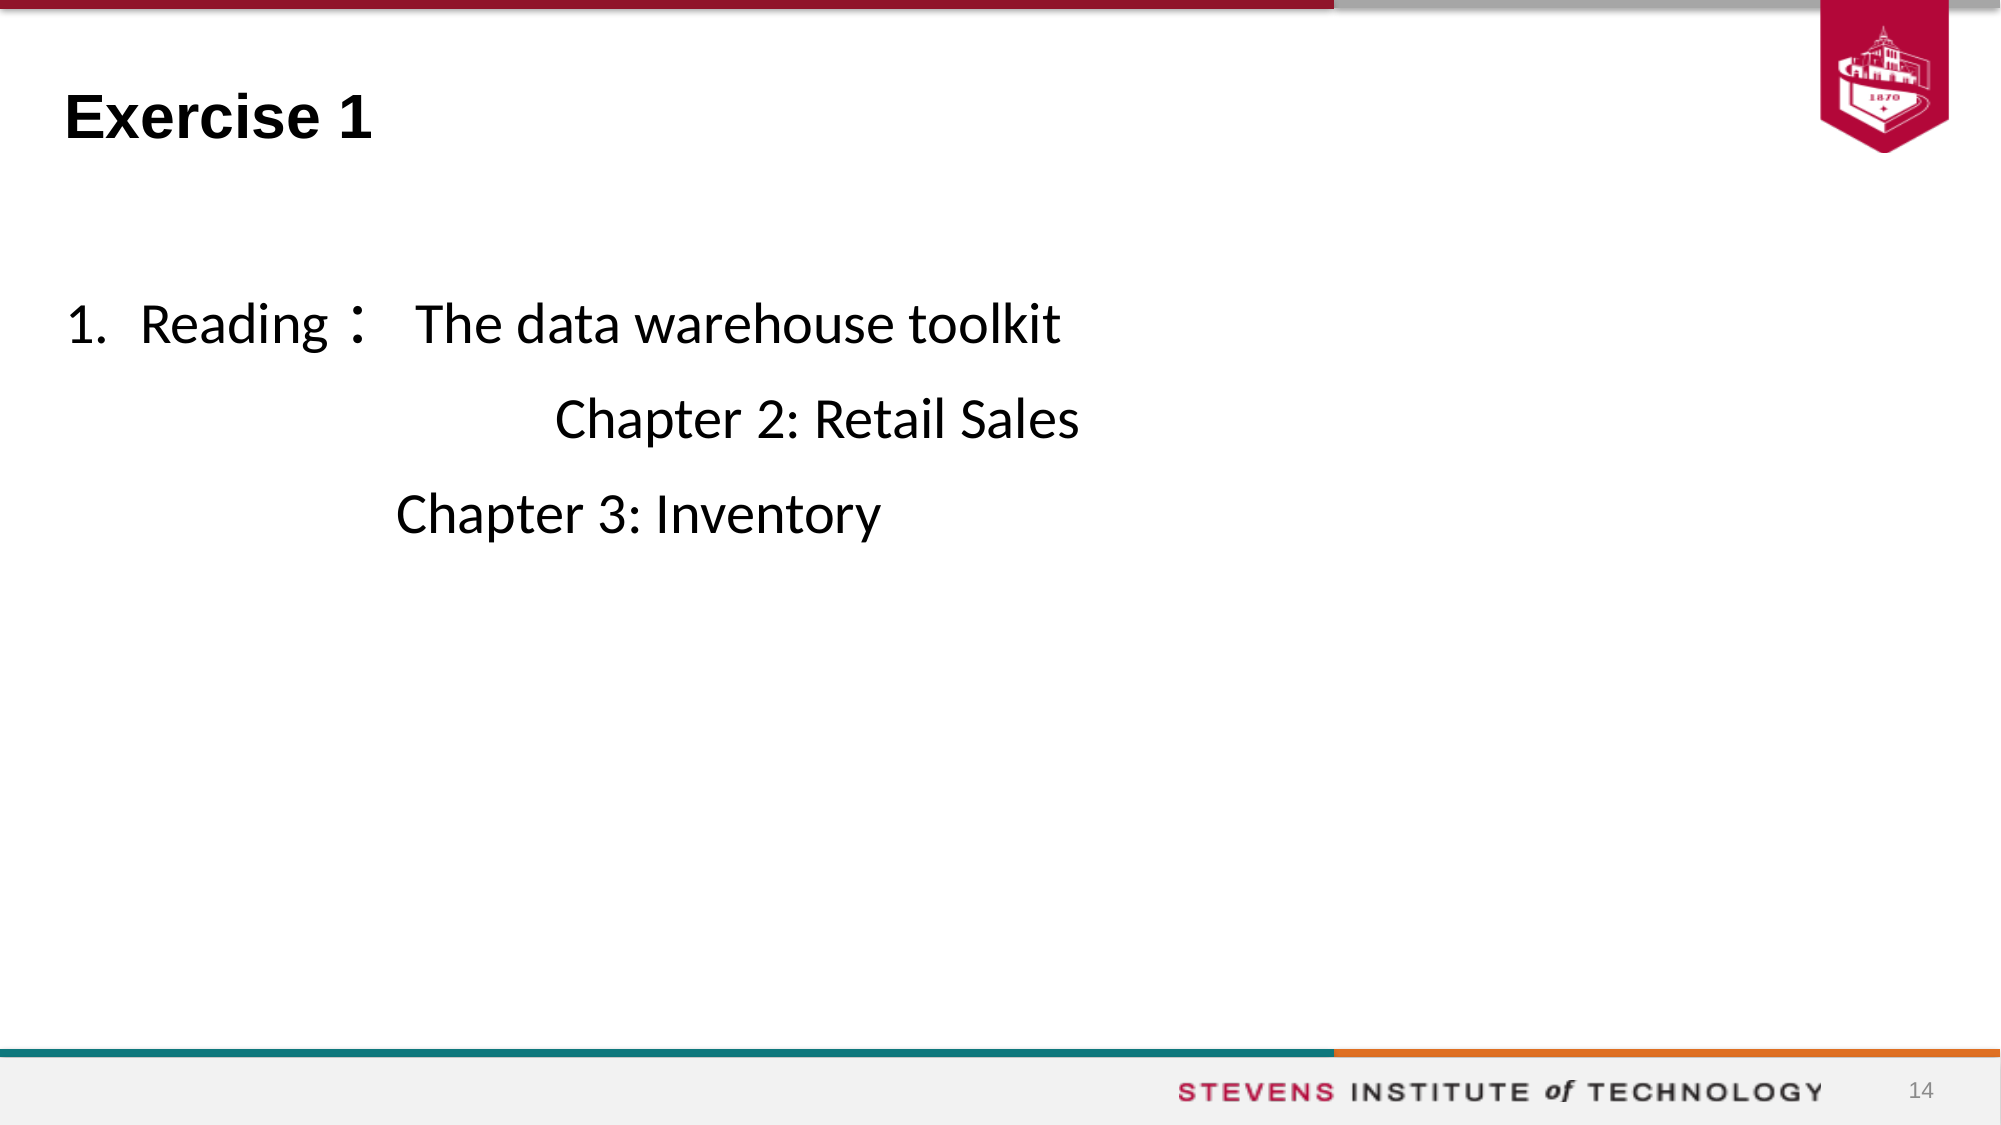

# Exercise 1

Reading：The data warehouse toolkit
			   Chapter 2: Retail Sales
                         Chapter 3: Inventory

14